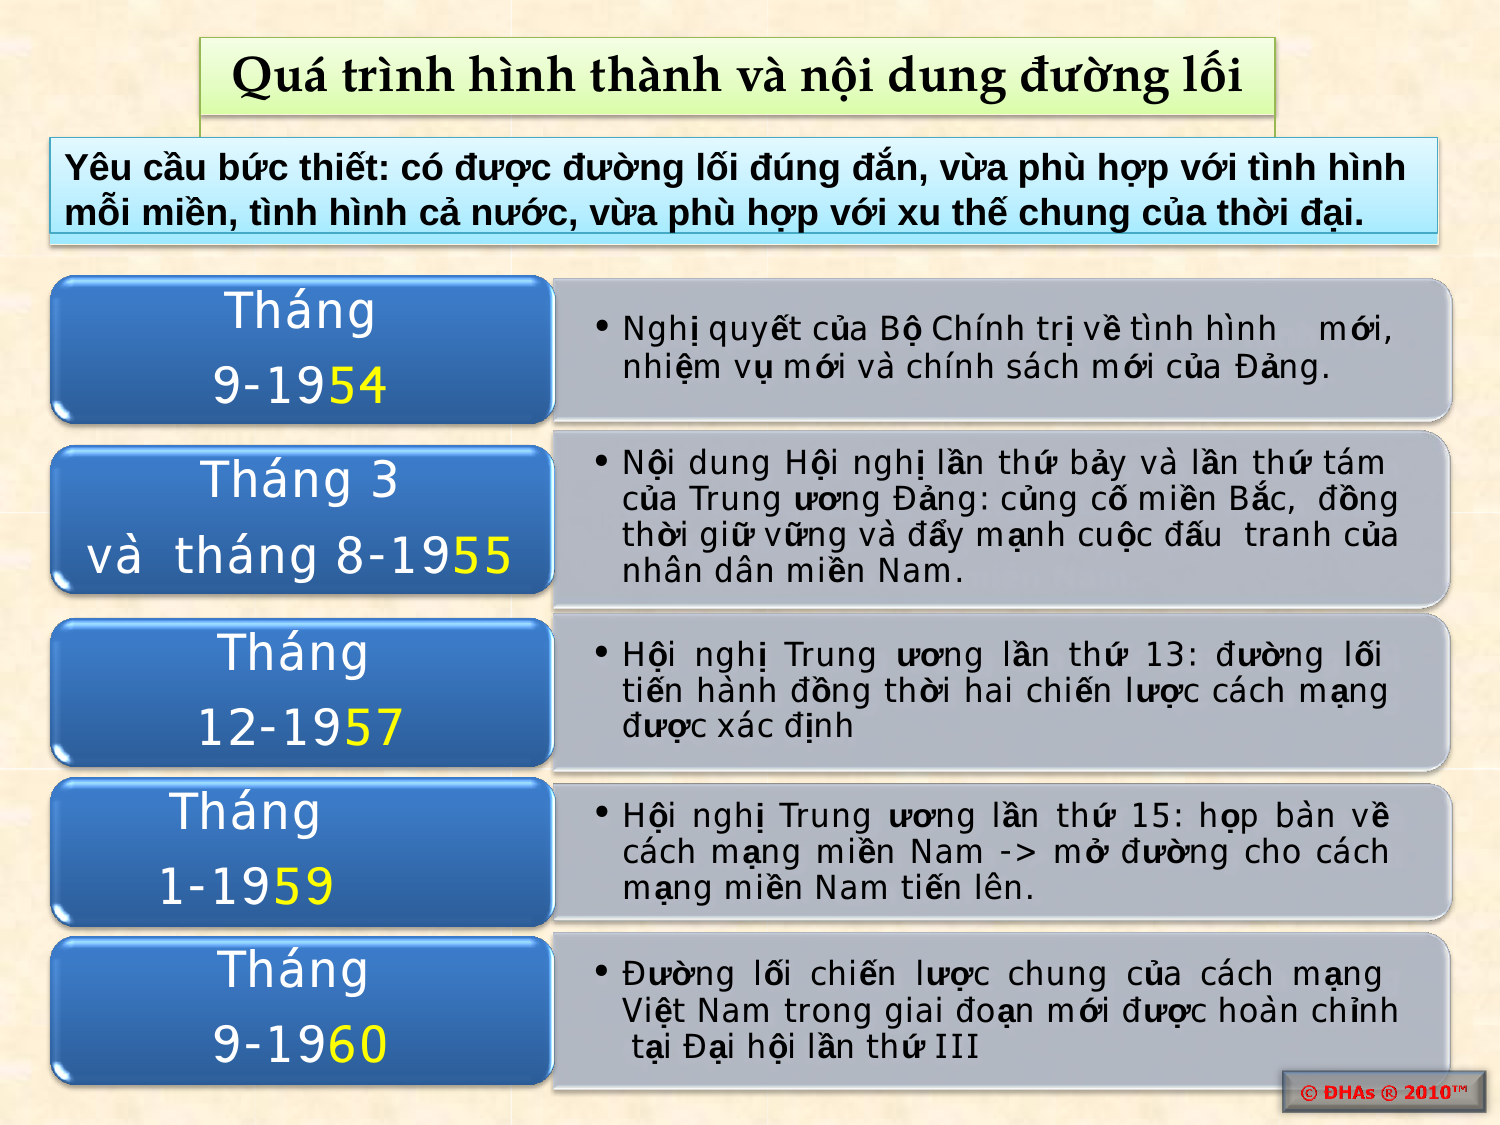

# Quá trình hình thành và nội dung đường lối

Yêu cầu bức thiết: có được đường lối đúng đắn, vừa phù hợp với tình hình  mỗi miền, tình hình cả nước, vừa phù hợp với xu thế chung của thời đại.

Tháng
9-1954
Tháng 3
và	tháng 8-1955
Tháng  12-1957
Tháng
1-1959
Tháng  9-1960
Nghị quyết của Bộ Chính trị về tình hình    mới,
nhiệm vụ mới và chính sách mới của Đảng.

Nội dung Hội nghị lần thứ bảy và lần thứ tám  của Trung ương Đảng: củng cố miền Bắc,  đồng thời giữ vững và đẩy mạnh cuộc đấu  tranh của nhân dân miền Nam.

Hội nghị Trung ương lần thứ 13: đường lối  tiến hành đồng thời hai chiến lược cách mạng  được xác định

Hội nghị Trung ương lần thứ 15: họp bàn về  cách mạng miền Nam -> mở đường cho cách  mạng miền Nam tiến lên.

Đường lối chiến lược chung của cách mạng  Việt Nam trong giai đoạn mới được hoàn chỉnh  tại Đại hội lần thứ III